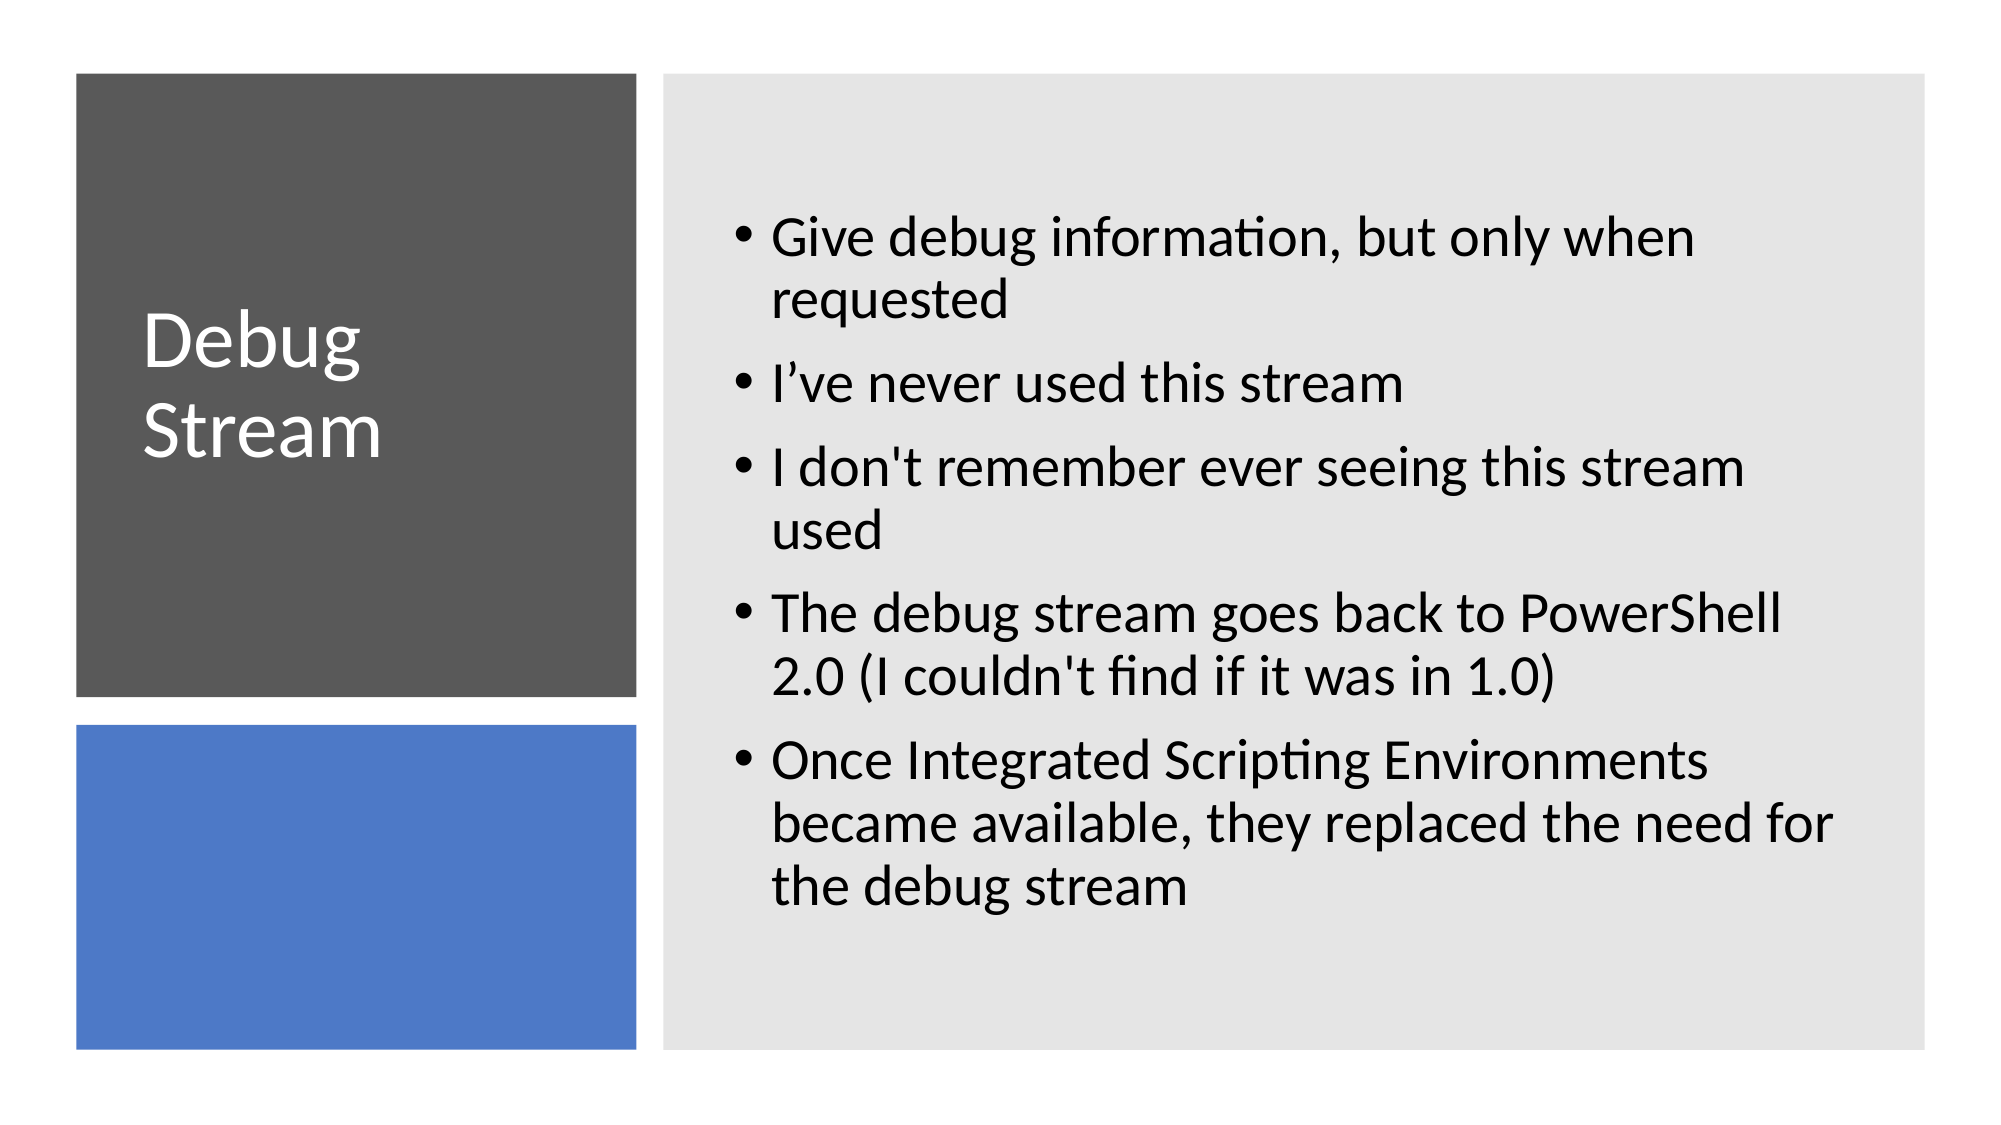

Give debug information, but only when requested
I’ve never used this stream
I don't remember ever seeing this stream used
The debug stream goes back to PowerShell 2.0 (I couldn't find if it was in 1.0)
Once Integrated Scripting Environments became available, they replaced the need for the debug stream
# Debug Stream